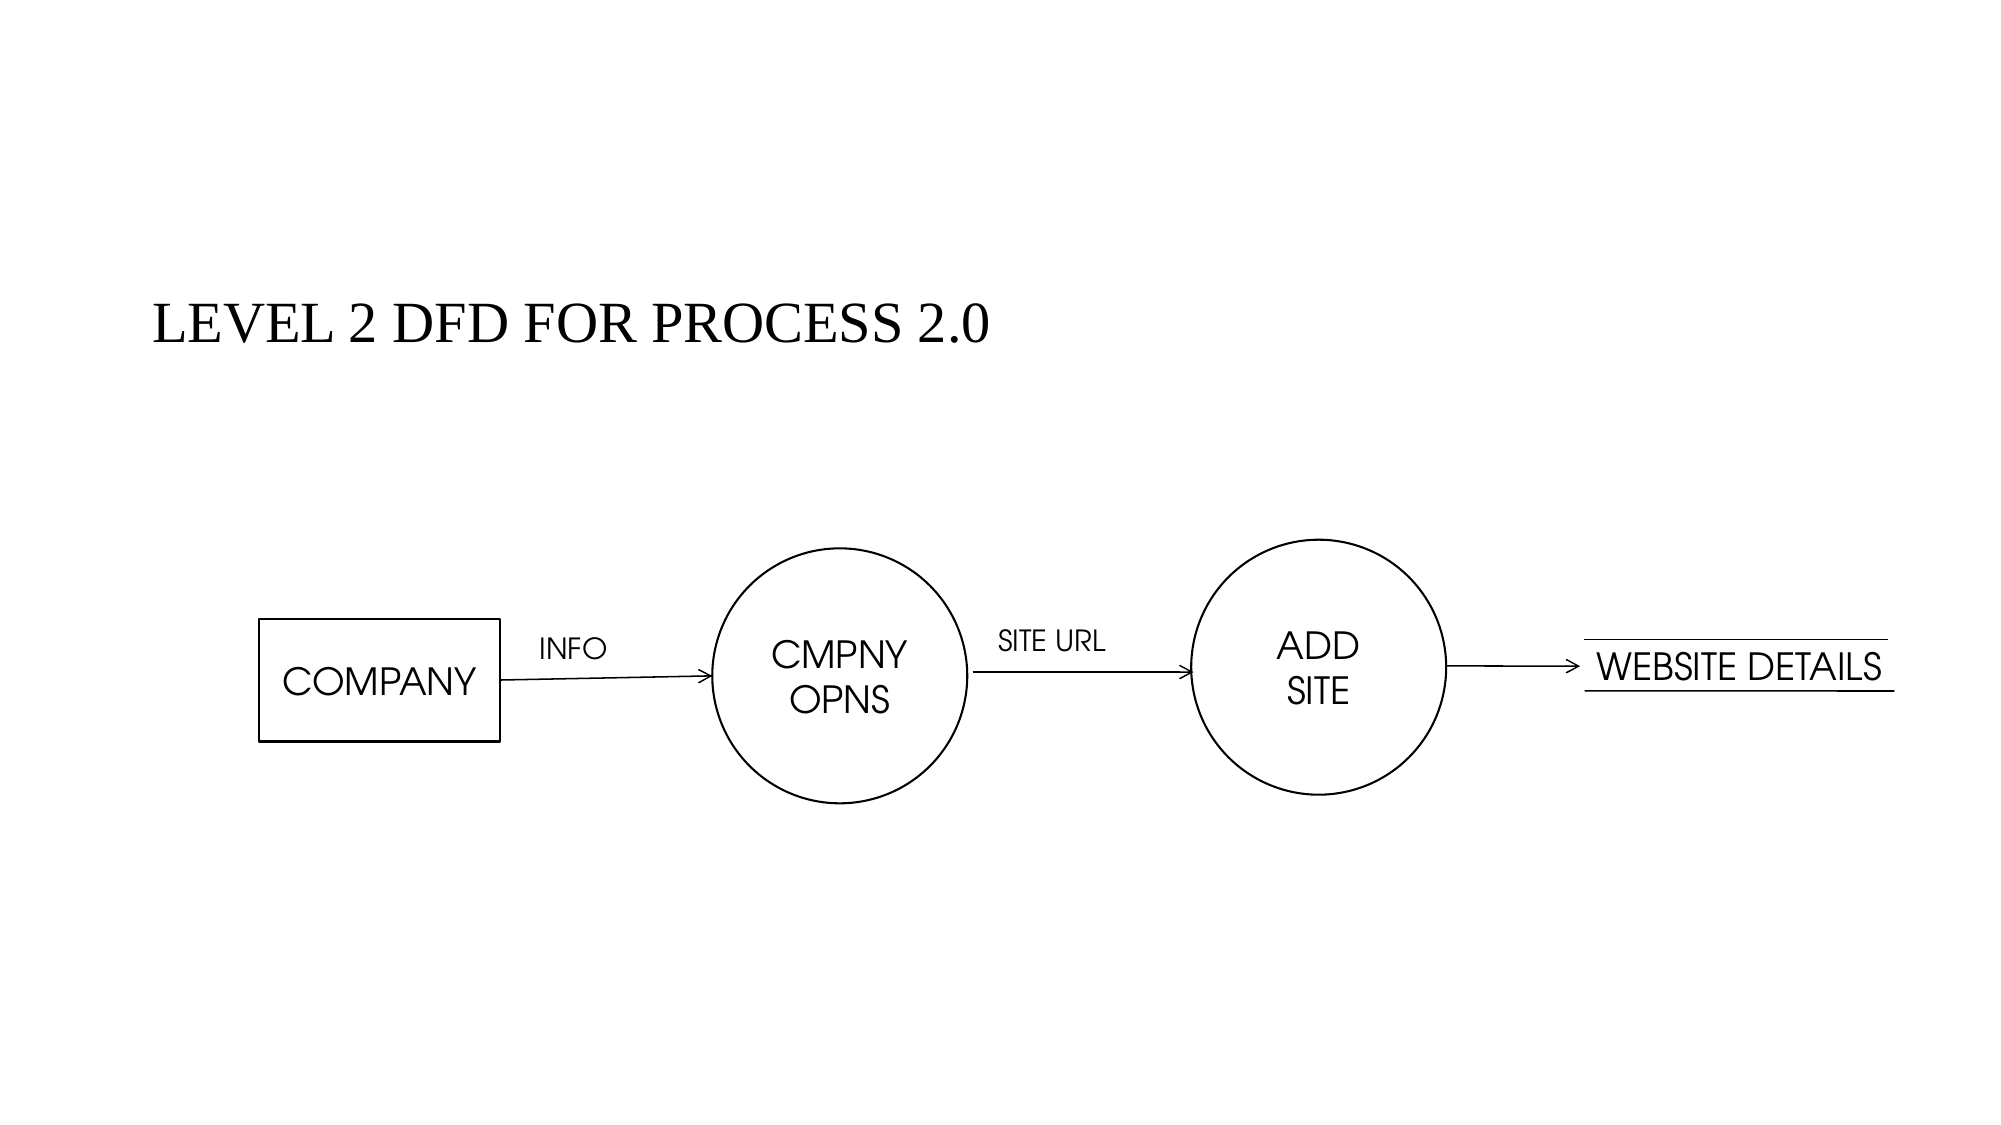

20

LEVEL 2 DFD FOR PROCESS 2.0
ADD SITE
CMPNY OPNS
SITE URL
COMPANY
INFO
WEBSITE DETAILS